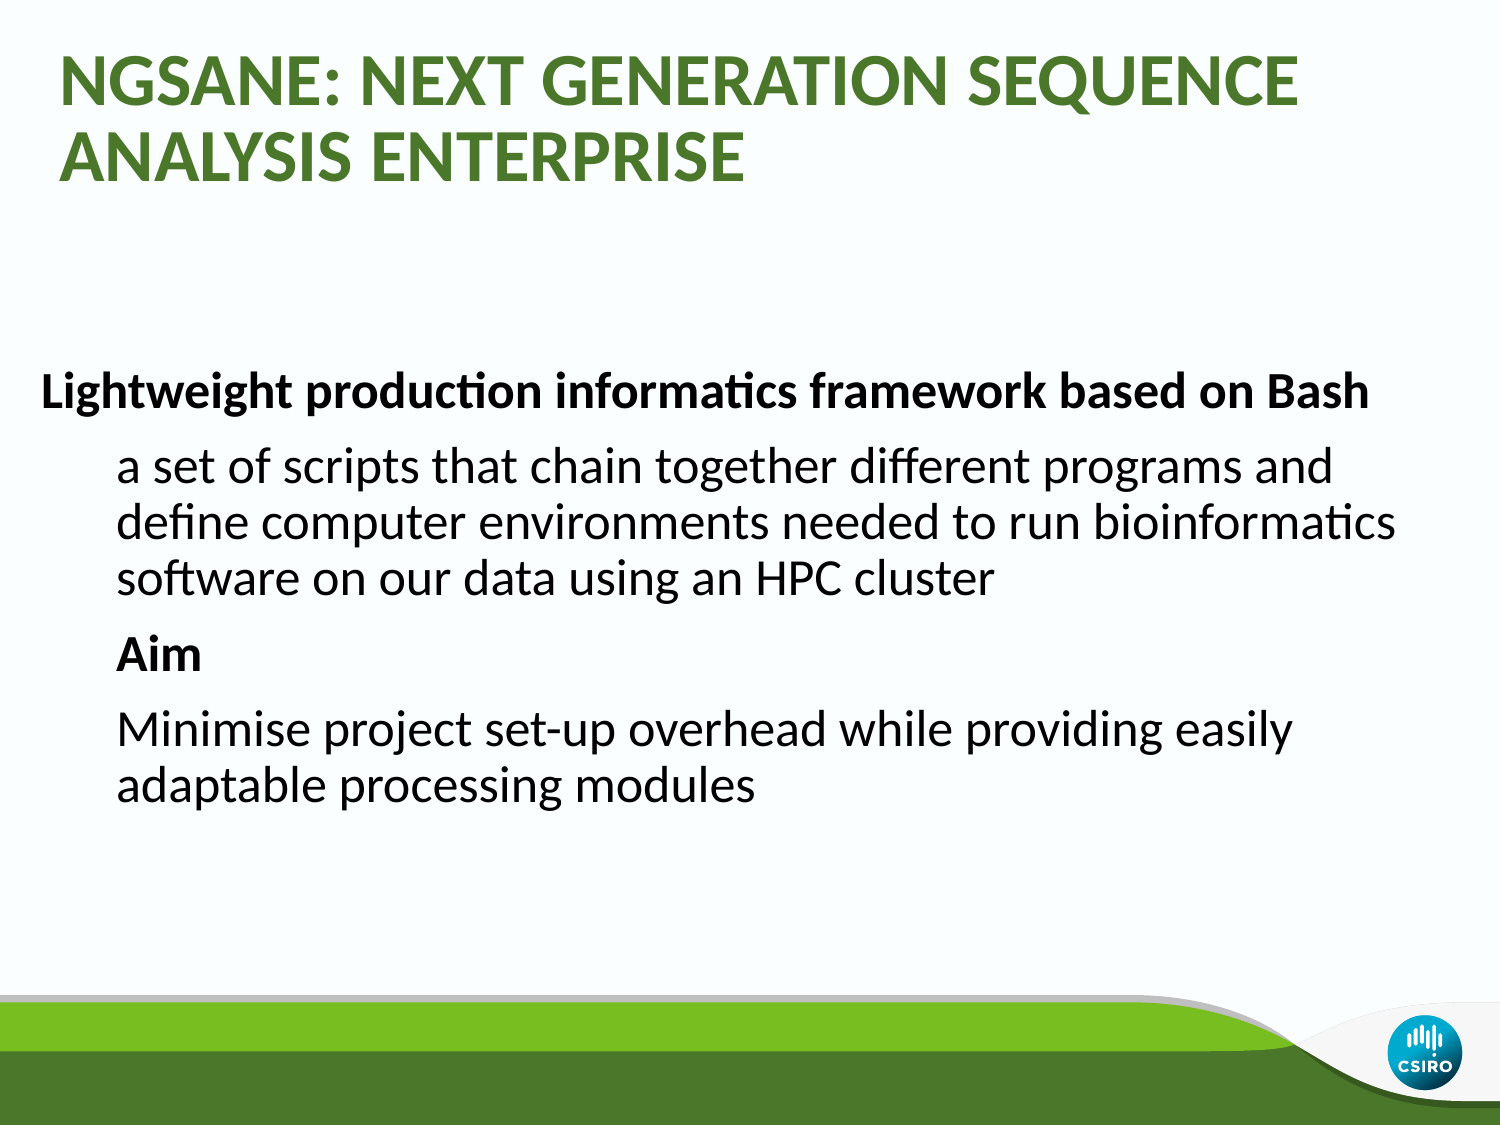

NGSANE: NEXT GENERATION SEQUENCE ANALYSIS ENTERPRISE

Lightweight production informatics framework based on Bash
a set of scripts that chain together different programs and define computer environments needed to run bioinformatics software on our data using an HPC cluster
Aim
Minimise project set-up overhead while providing easily adaptable processing modules